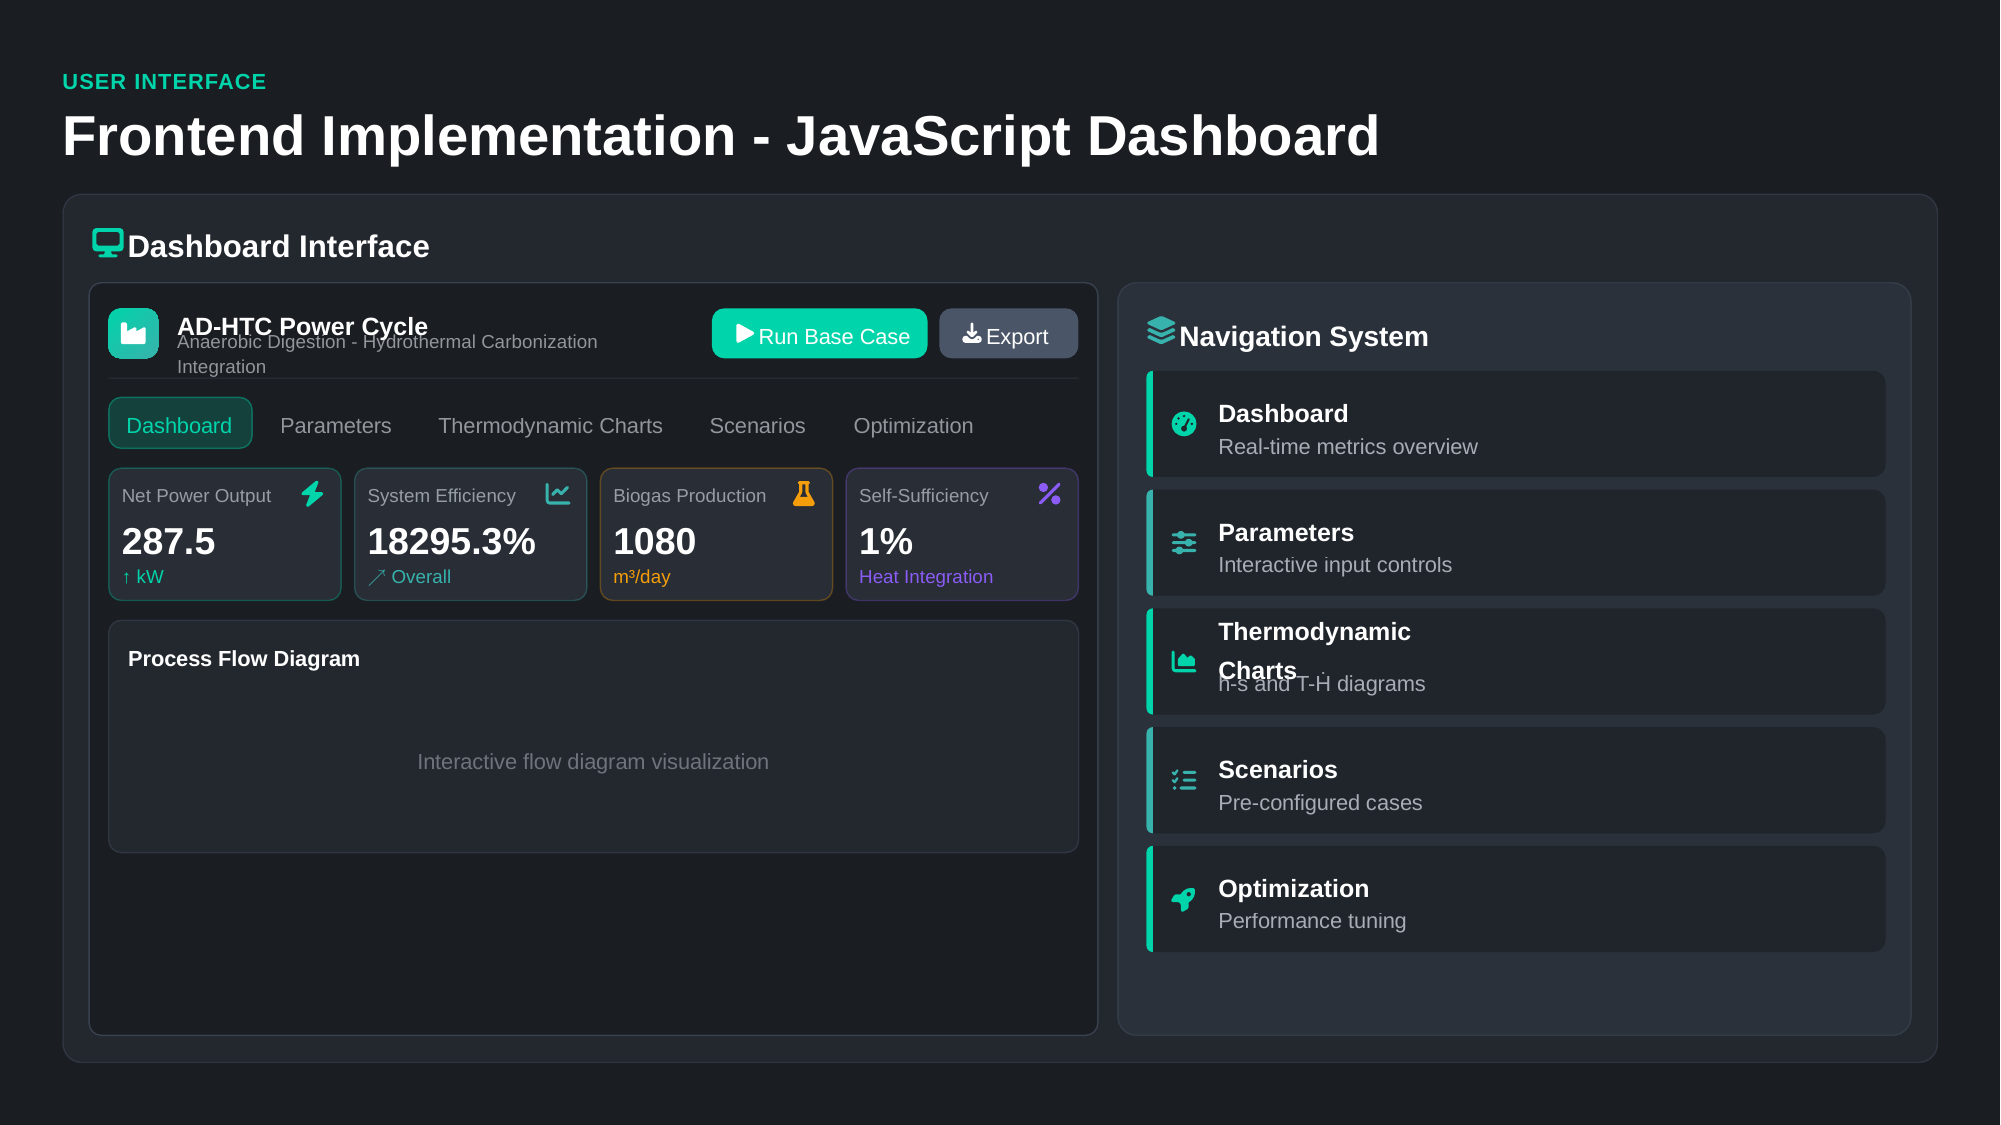

USER INTERFACE
Frontend Implementation - JavaScript Dashboard

Dashboard Interface

AD-HTC Power Cycle

Run Base Case

Export
Navigation System

Anaerobic Digestion - Hydrothermal Carbonization Integration

Dashboard
Dashboard
Parameters
Thermodynamic Charts
Scenarios
Optimization

Real-time metrics overview

Net Power Output

System Efficiency

Biogas Production

Self-Sufficiency

Parameters
287.5
18295.3%
1080
1%

Interactive input controls
↑ kW
↗ Overall
m³/day
Heat Integration

Thermodynamic Charts
Process Flow Diagram

h-s and T-Ḣ diagrams

Interactive flow diagram visualization
Scenarios

Pre-configured cases

Optimization

Performance tuning